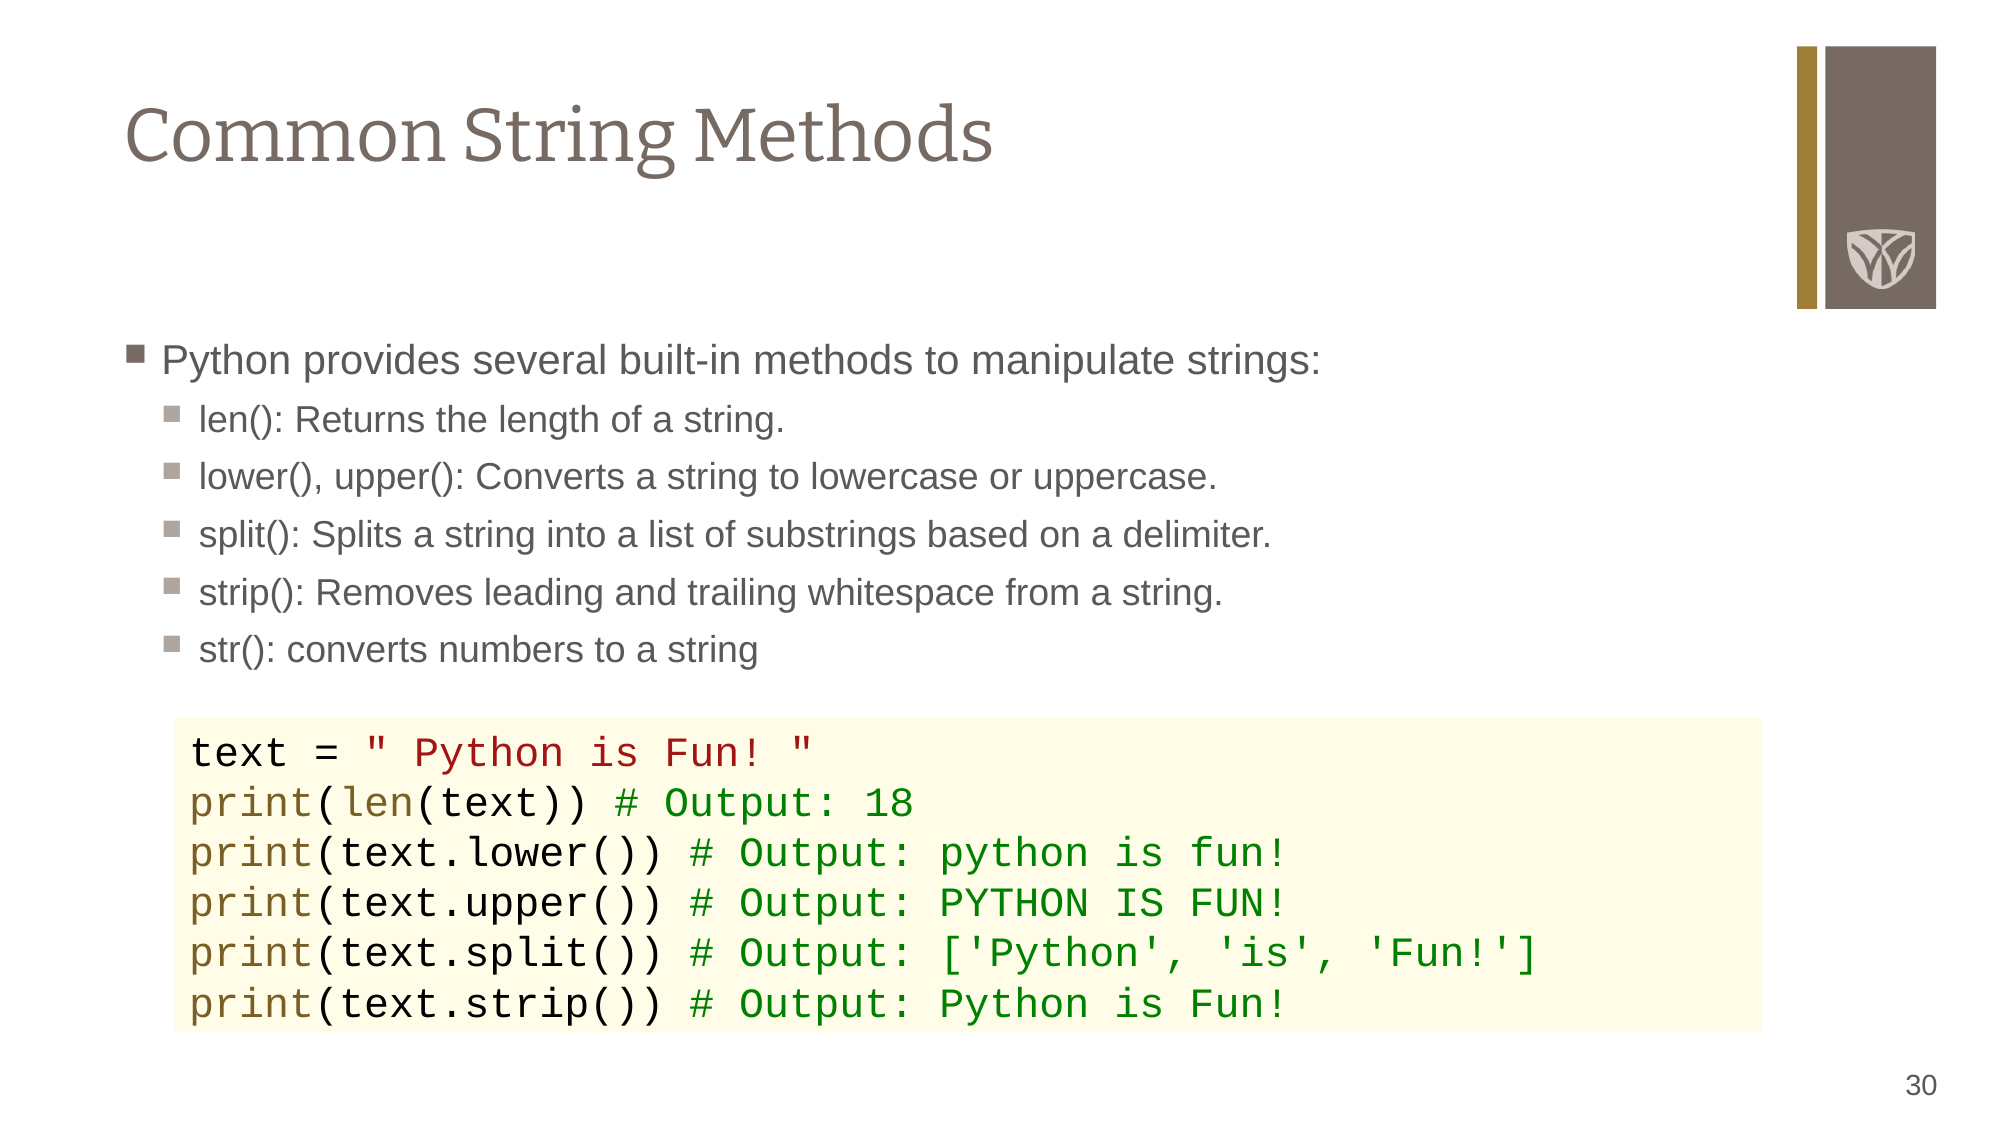

# Common String Methods
Python provides several built-in methods to manipulate strings:
len(): Returns the length of a string.
lower(), upper(): Converts a string to lowercase or uppercase.
split(): Splits a string into a list of substrings based on a delimiter.
strip(): Removes leading and trailing whitespace from a string.
str(): converts numbers to a string
text = " Python is Fun! "
print(len(text)) # Output: 18
print(text.lower()) # Output: python is fun!
print(text.upper()) # Output: PYTHON IS FUN!
print(text.split()) # Output: ['Python', 'is', 'Fun!']
print(text.strip()) # Output: Python is Fun!
30